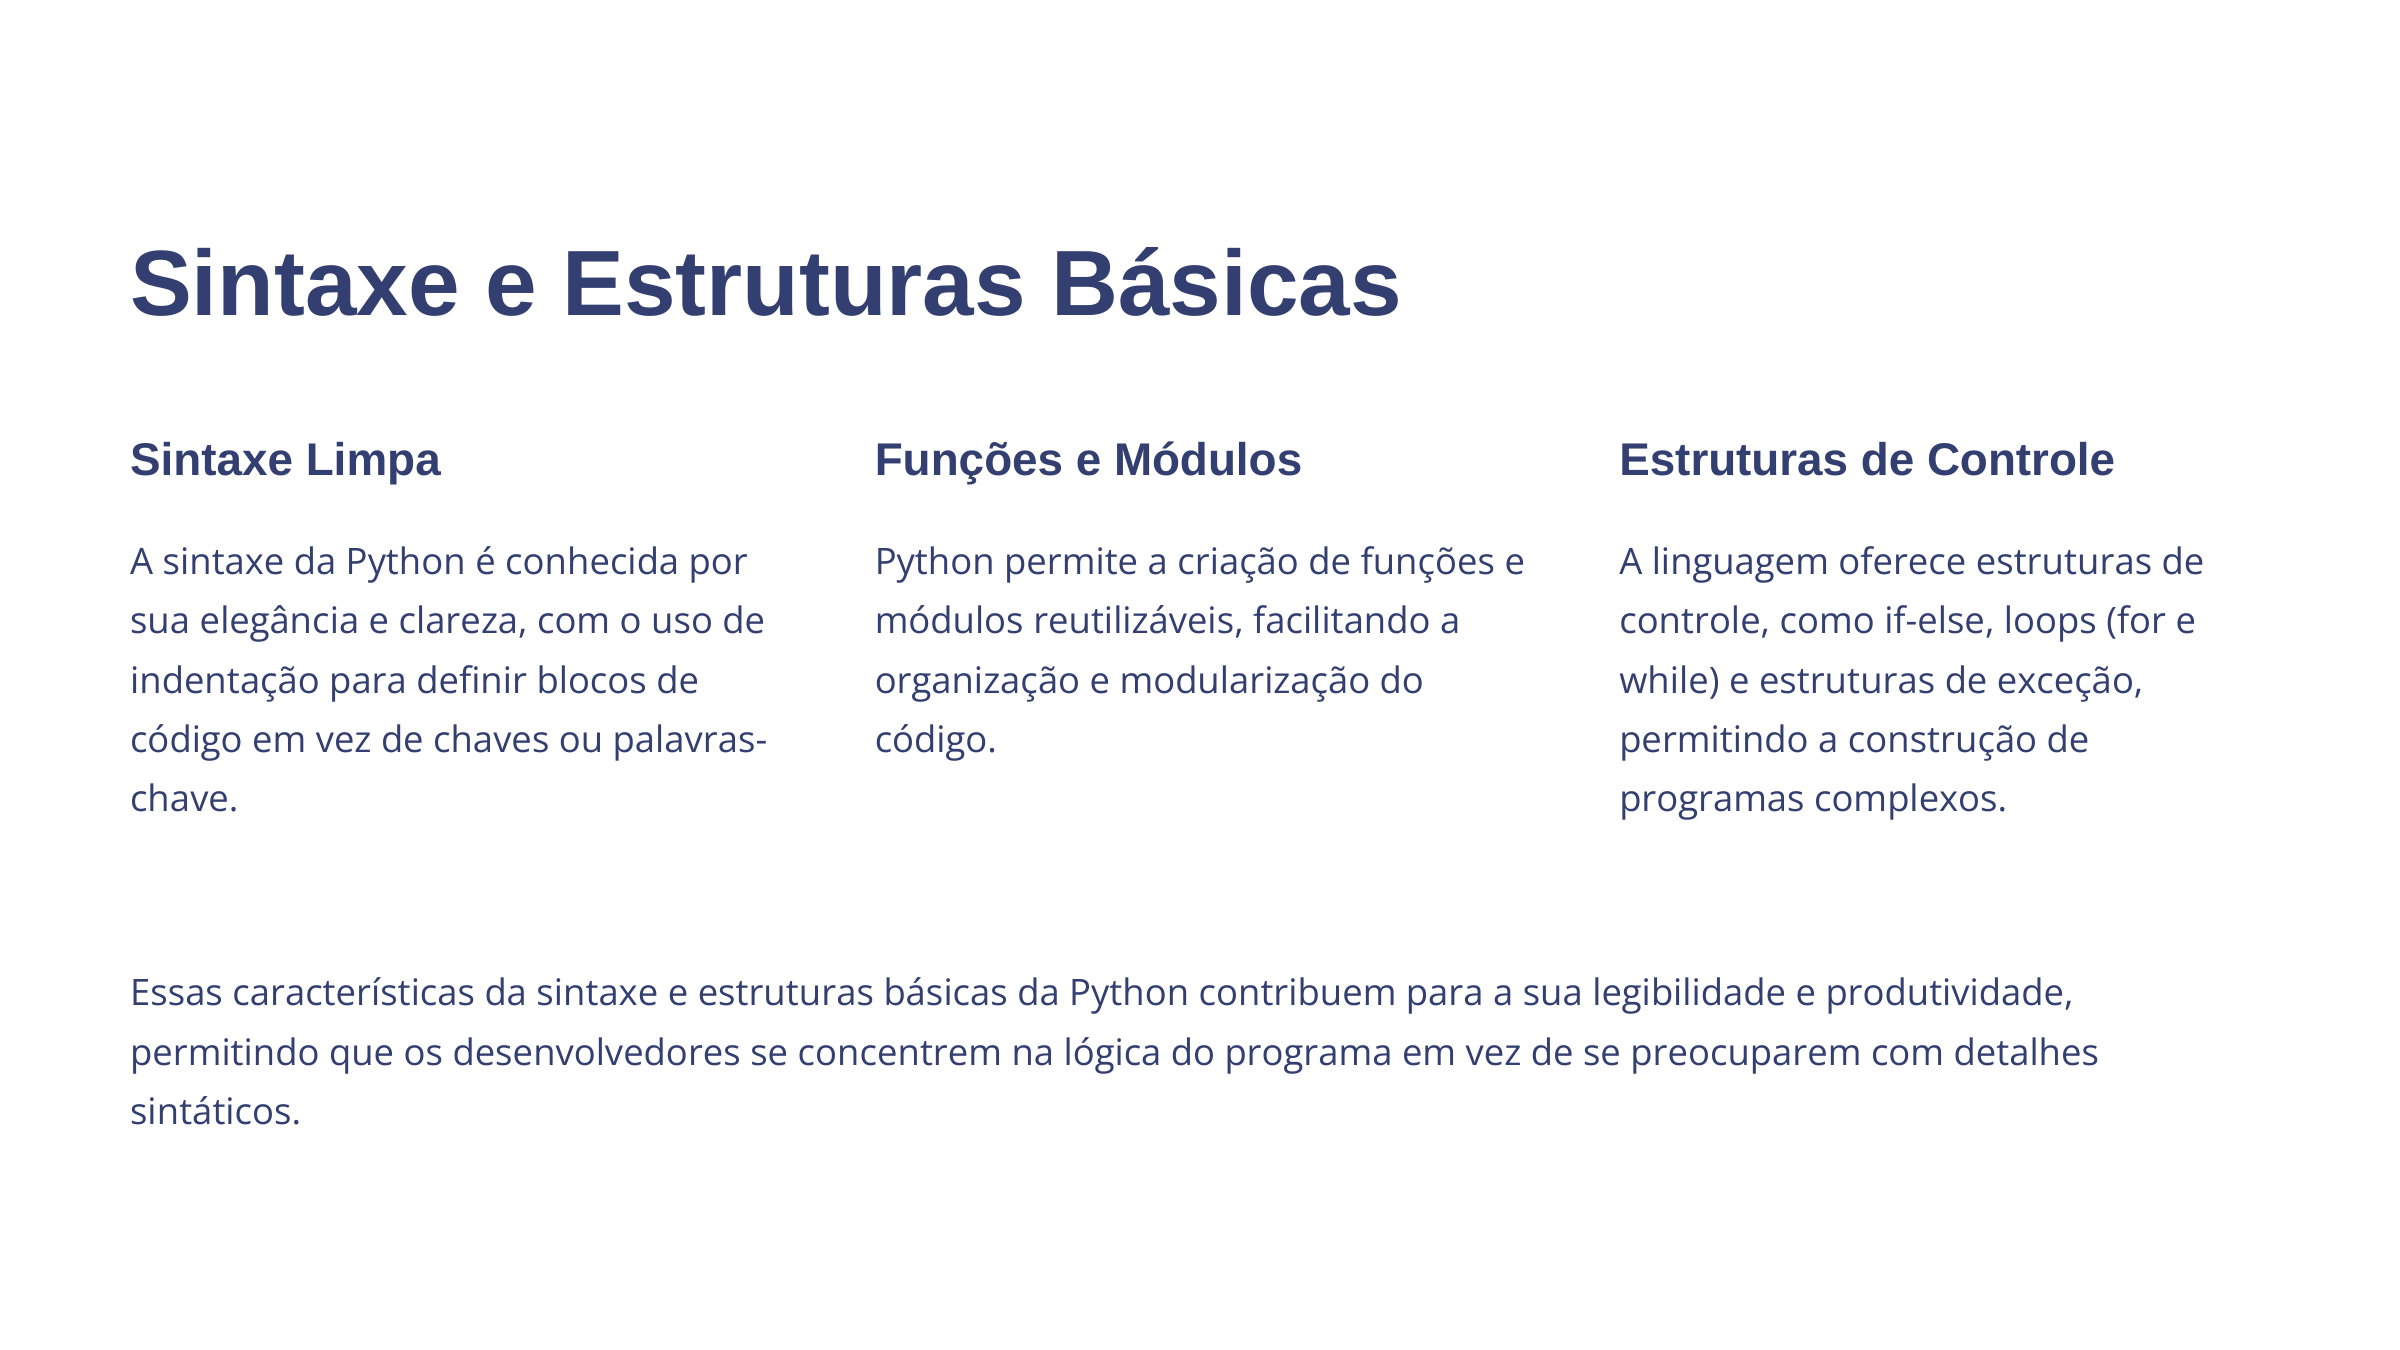

Sintaxe e Estruturas Básicas
Sintaxe Limpa
Funções e Módulos
Estruturas de Controle
A sintaxe da Python é conhecida por sua elegância e clareza, com o uso de indentação para definir blocos de código em vez de chaves ou palavras-chave.
Python permite a criação de funções e módulos reutilizáveis, facilitando a organização e modularização do código.
A linguagem oferece estruturas de controle, como if-else, loops (for e while) e estruturas de exceção, permitindo a construção de programas complexos.
Essas características da sintaxe e estruturas básicas da Python contribuem para a sua legibilidade e produtividade, permitindo que os desenvolvedores se concentrem na lógica do programa em vez de se preocuparem com detalhes sintáticos.